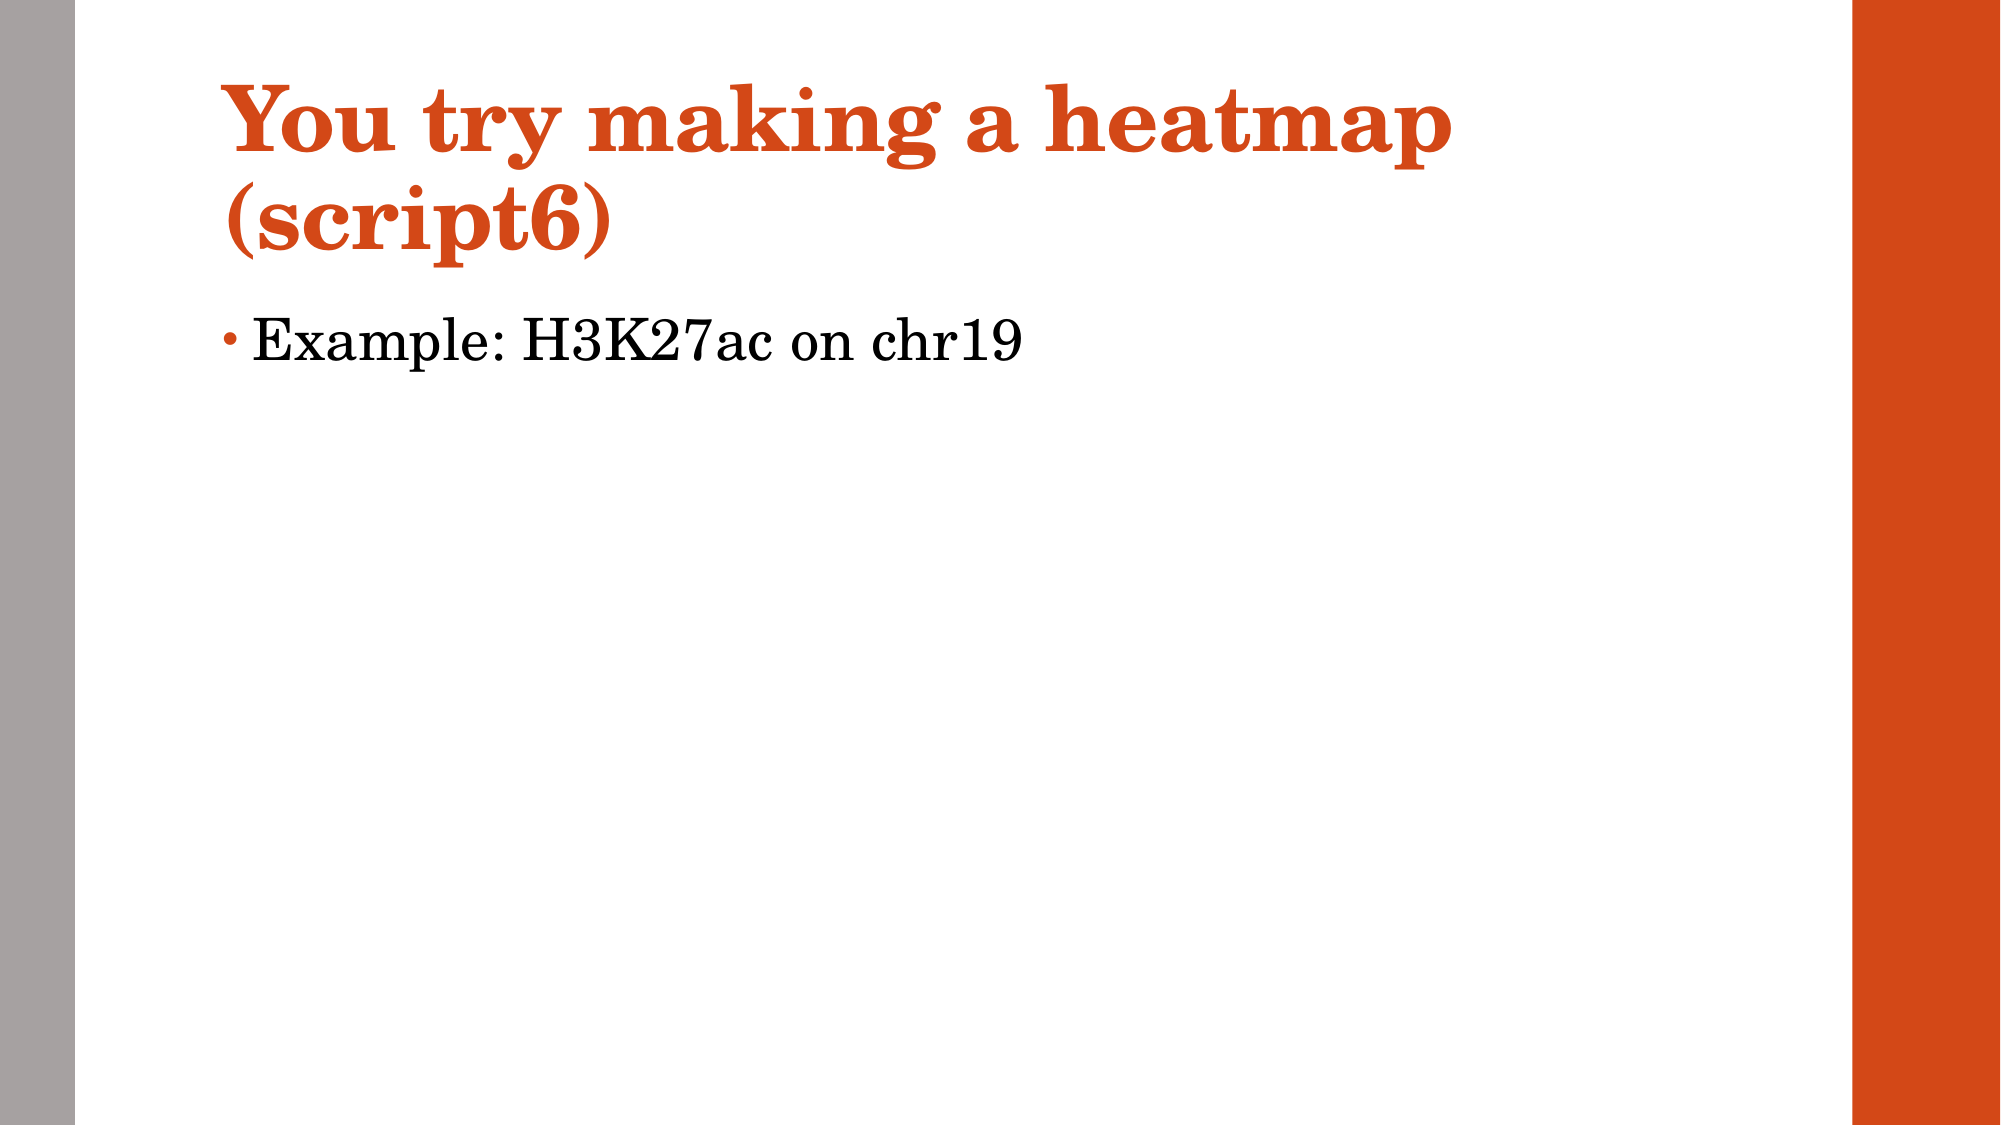

# You try making a heatmap (script6)
Example: H3K27ac on chr19